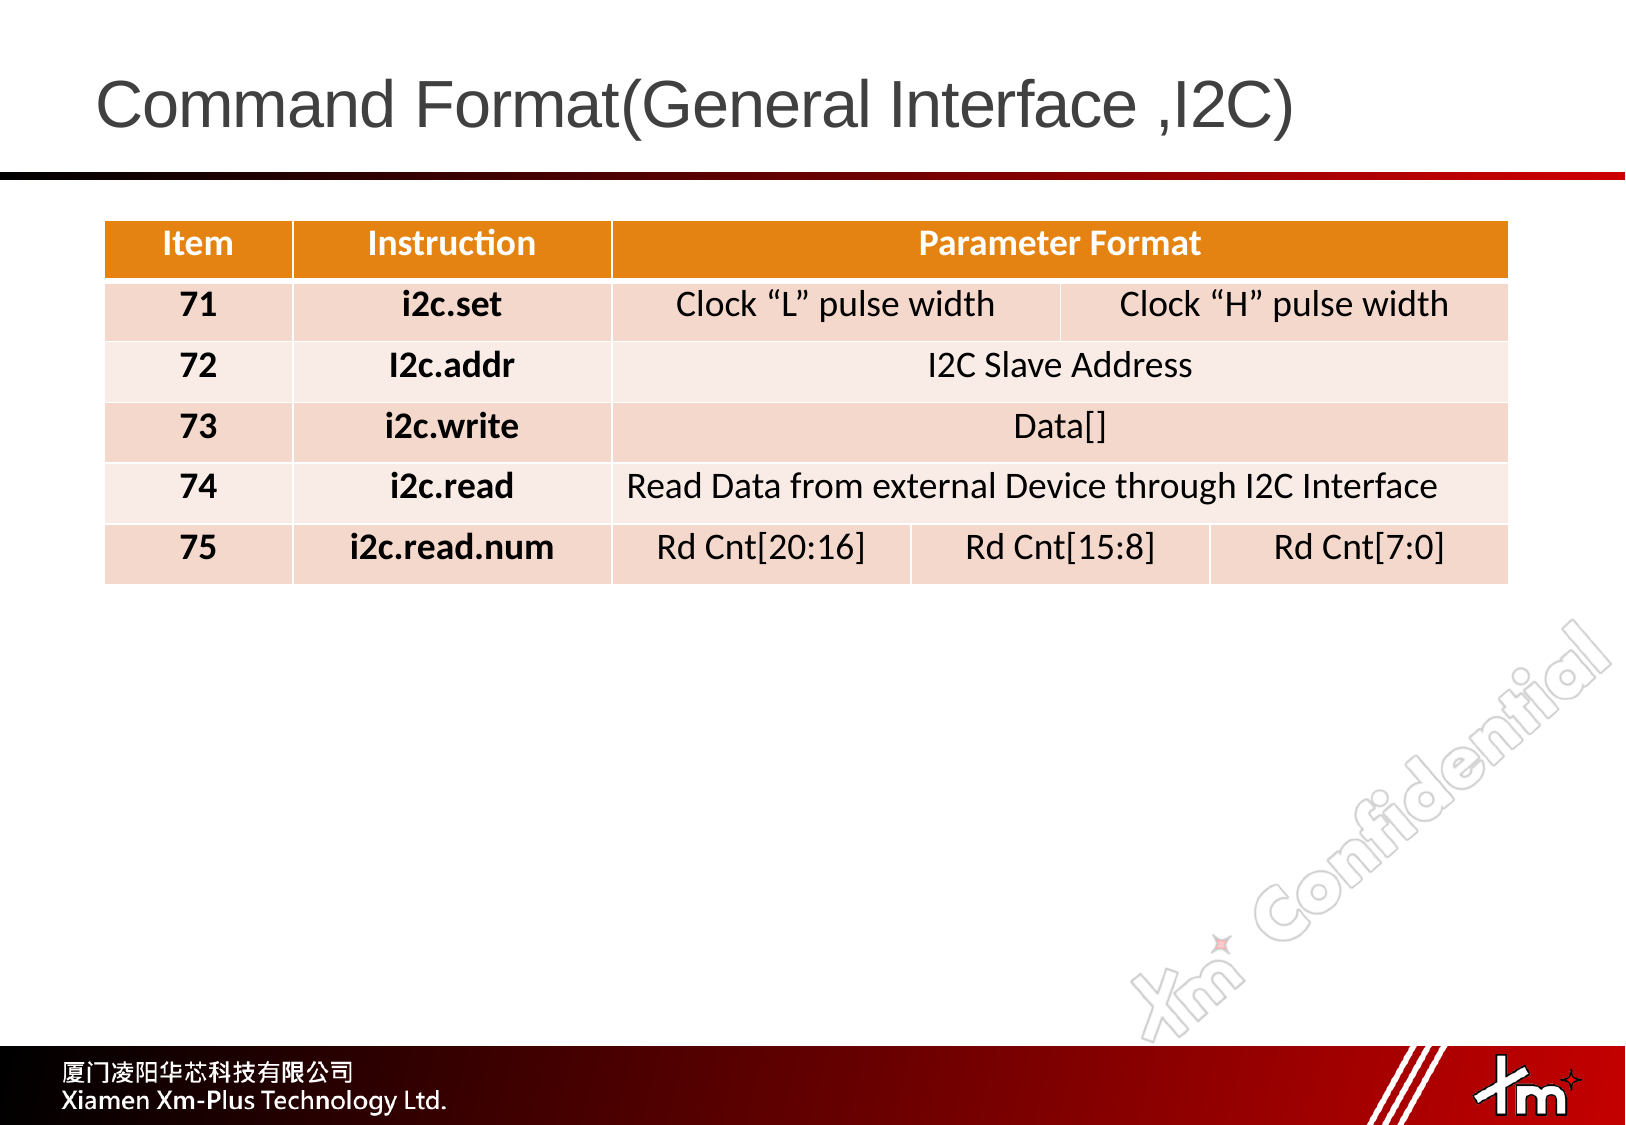

# Command Format(General Interface ,I2C)
| Item | Instruction | Parameter Format |  |  |  |
| --- | --- | --- | --- | --- | --- |
| 71 | i2c.set | Clock “L” pulse width |  | Clock “H” pulse width |  |
| 72 | I2c.addr | I2C Slave Address |  |  |  |
| 73 | i2c.write | Data[] |  |  |  |
| 74 | i2c.read | Read Data from external Device through I2C Interface |  |  |  |
| 75 | i2c.read.num | Rd Cnt[20:16] | Rd Cnt[15:8] |  | Rd Cnt[7:0] |